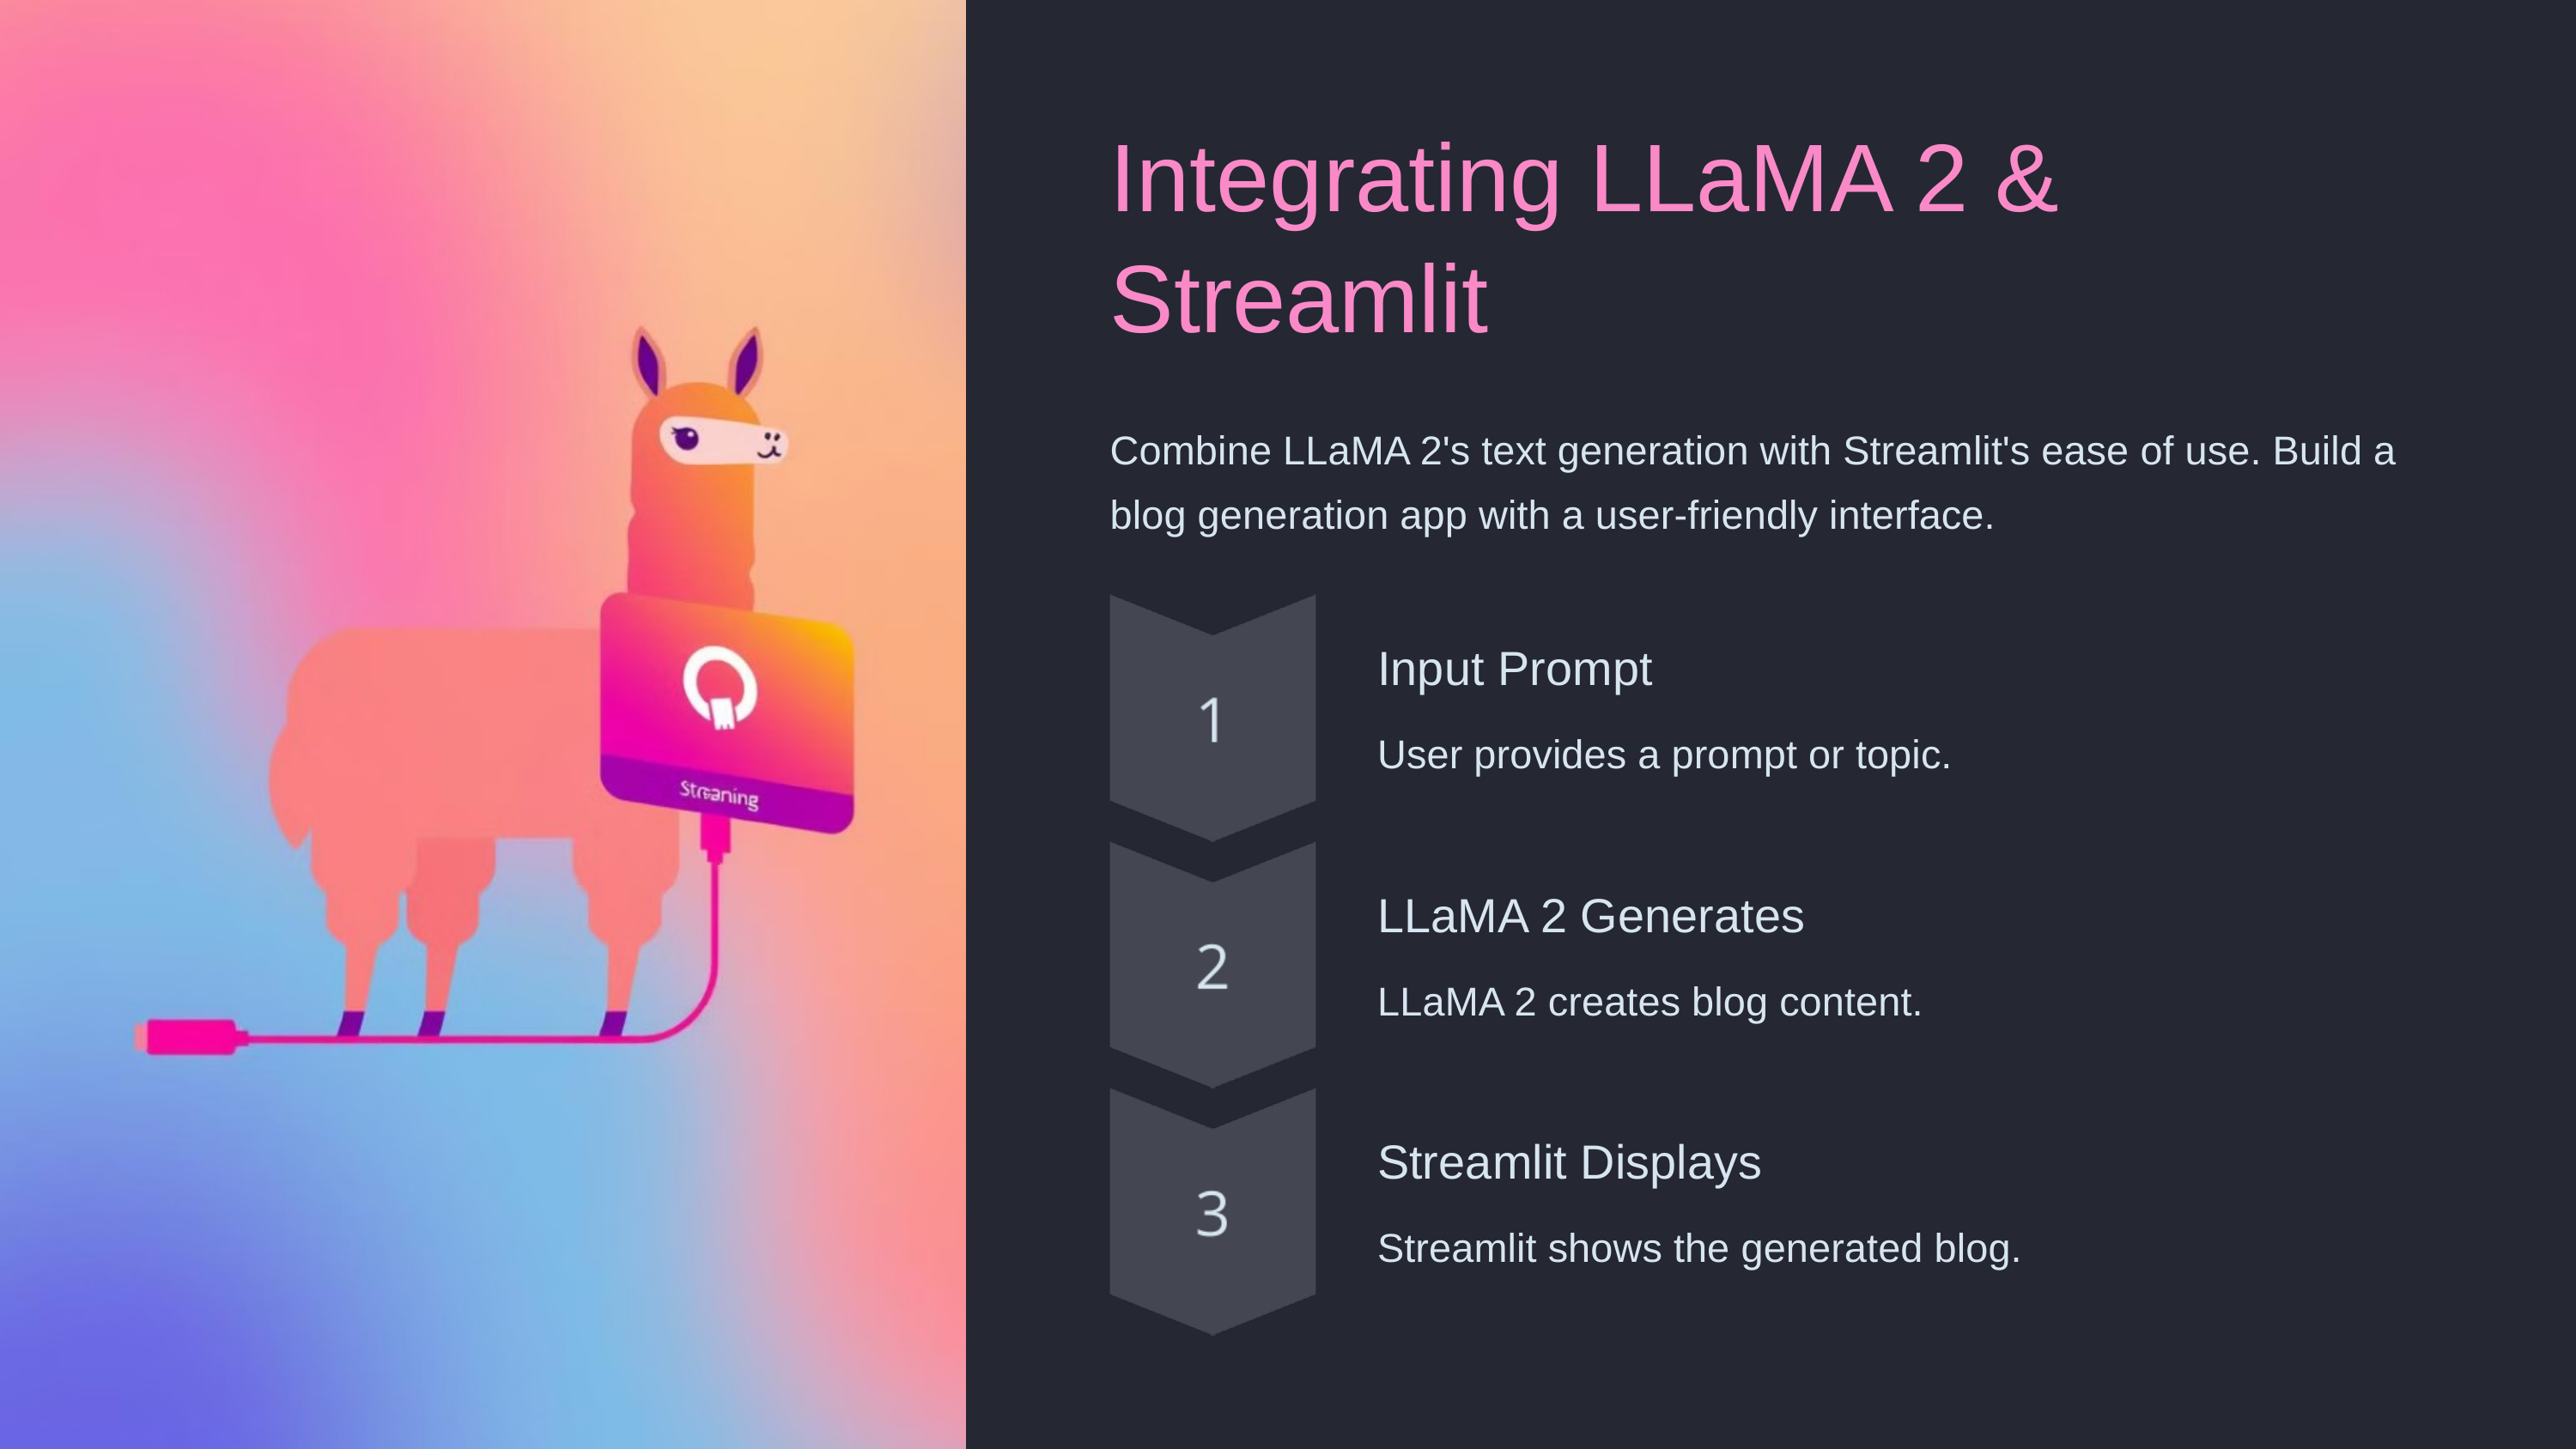

Integrating LLaMA 2 & Streamlit

Combine LLaMA 2's text generation with Streamlit's ease of use. Build a blog generation app with a user-friendly interface.

Input Prompt

User provides a prompt or topic.

LLaMA 2 Generates

LLaMA 2 creates blog content.

Streamlit Displays

Streamlit shows the generated blog.